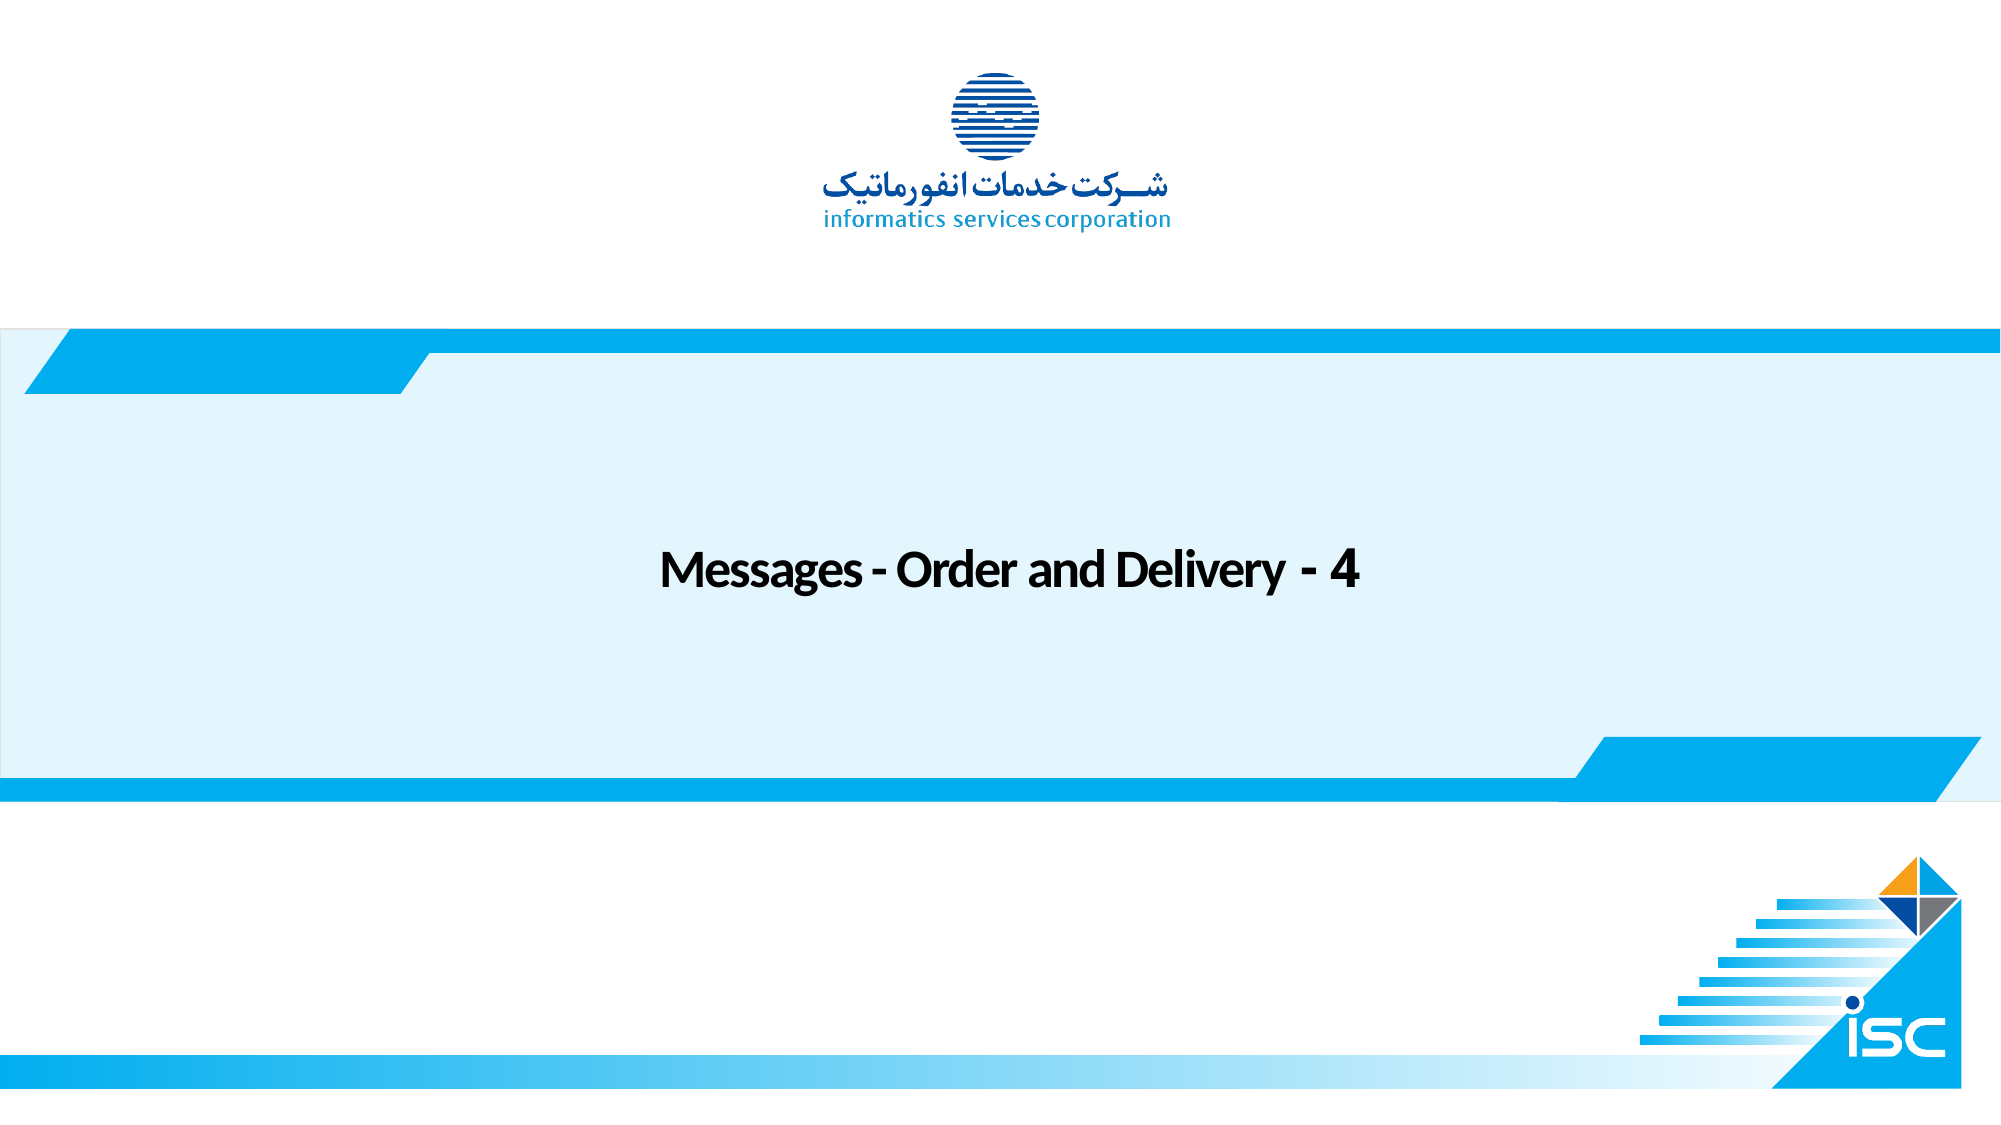

# 4 - Messages - Order and Delivery